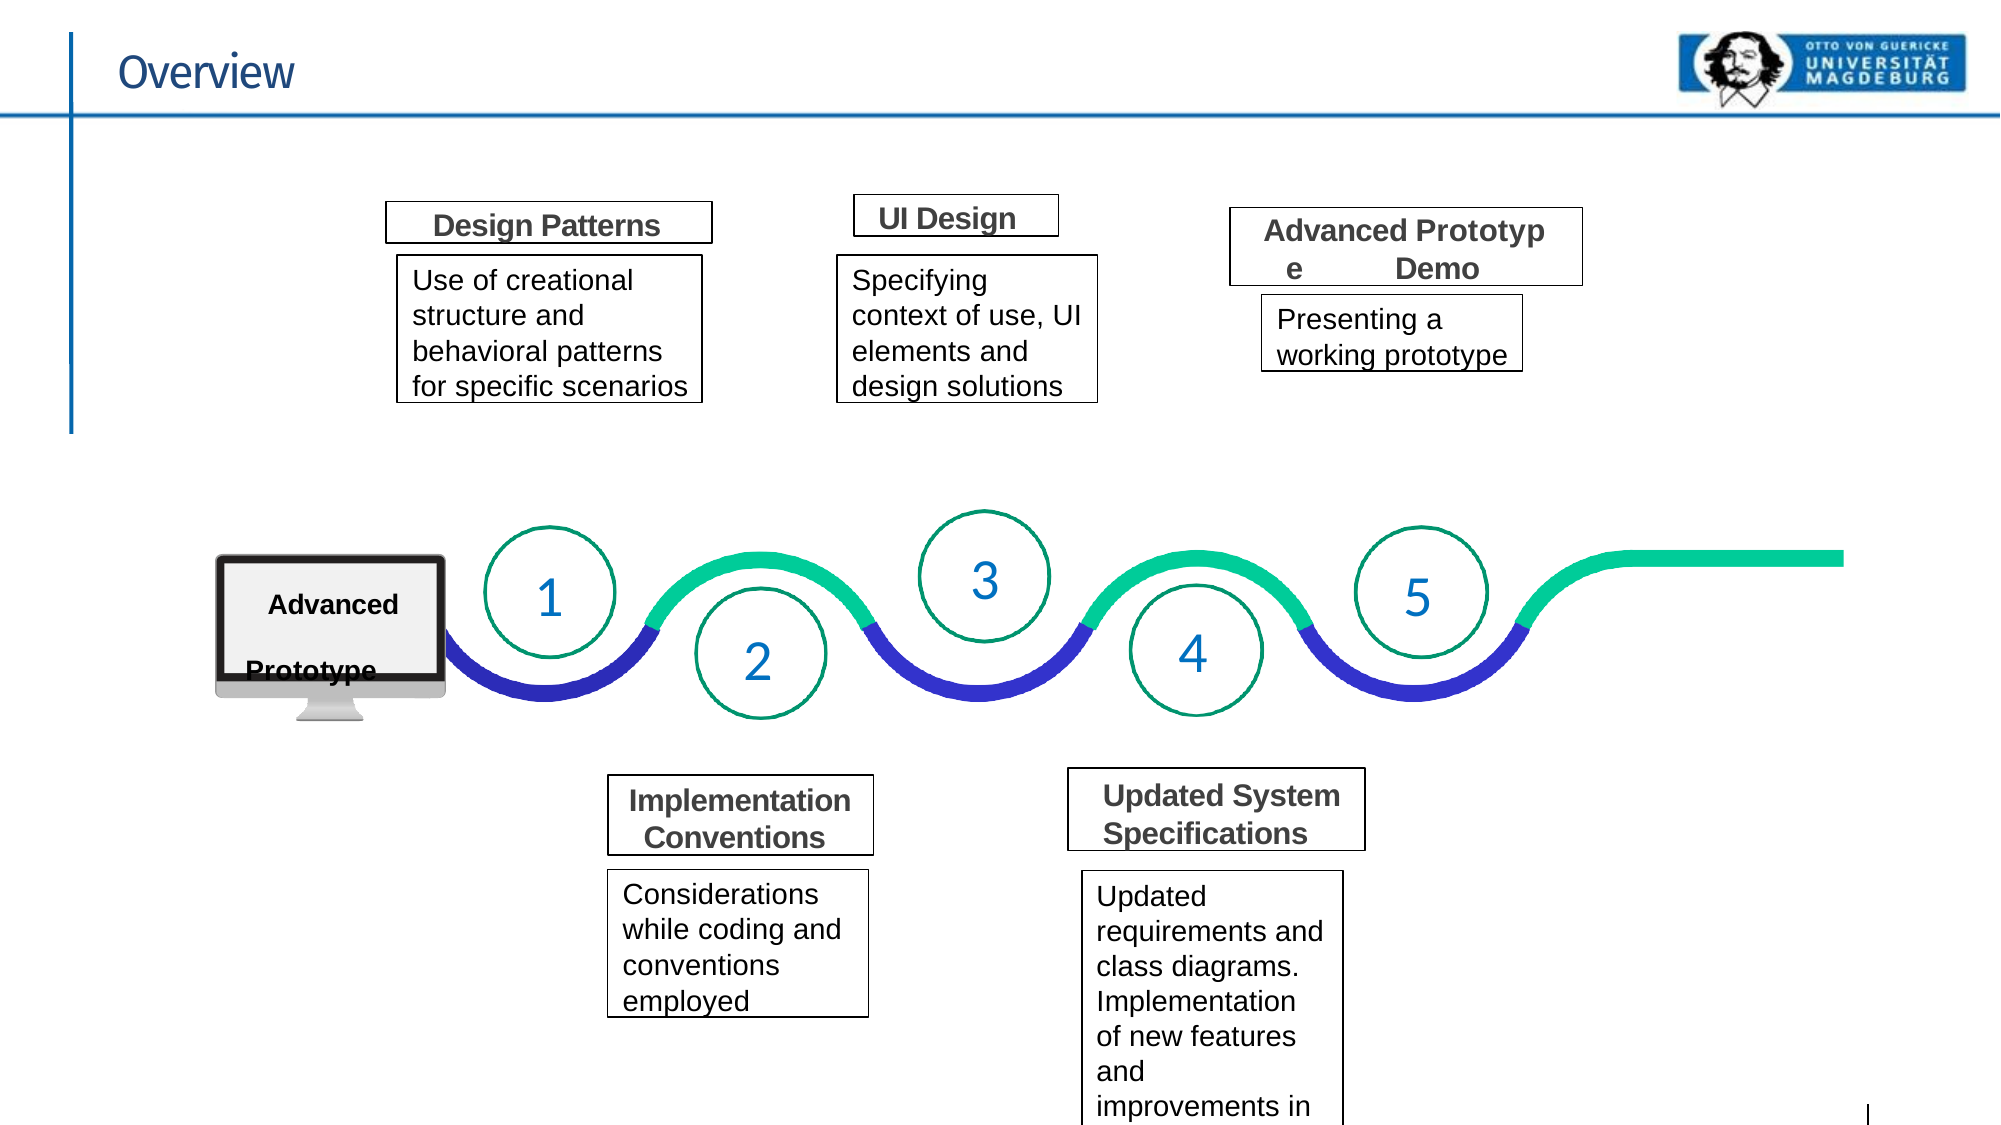

# Overview
UI Design
Design Patterns
 Advanced Prototype           Demo
Use of creational structure and behavioral patterns for specific scenarios
Specifying context of use, UI elements and design solutions
Presenting a  working prototype

3
5
1
Advanced       Prototype
4
2
Updated System Specifications
Implementation Conventions
Considerations while coding and conventions employed
Updated requirements and class diagrams. Implementation of new features and improvements in Design.